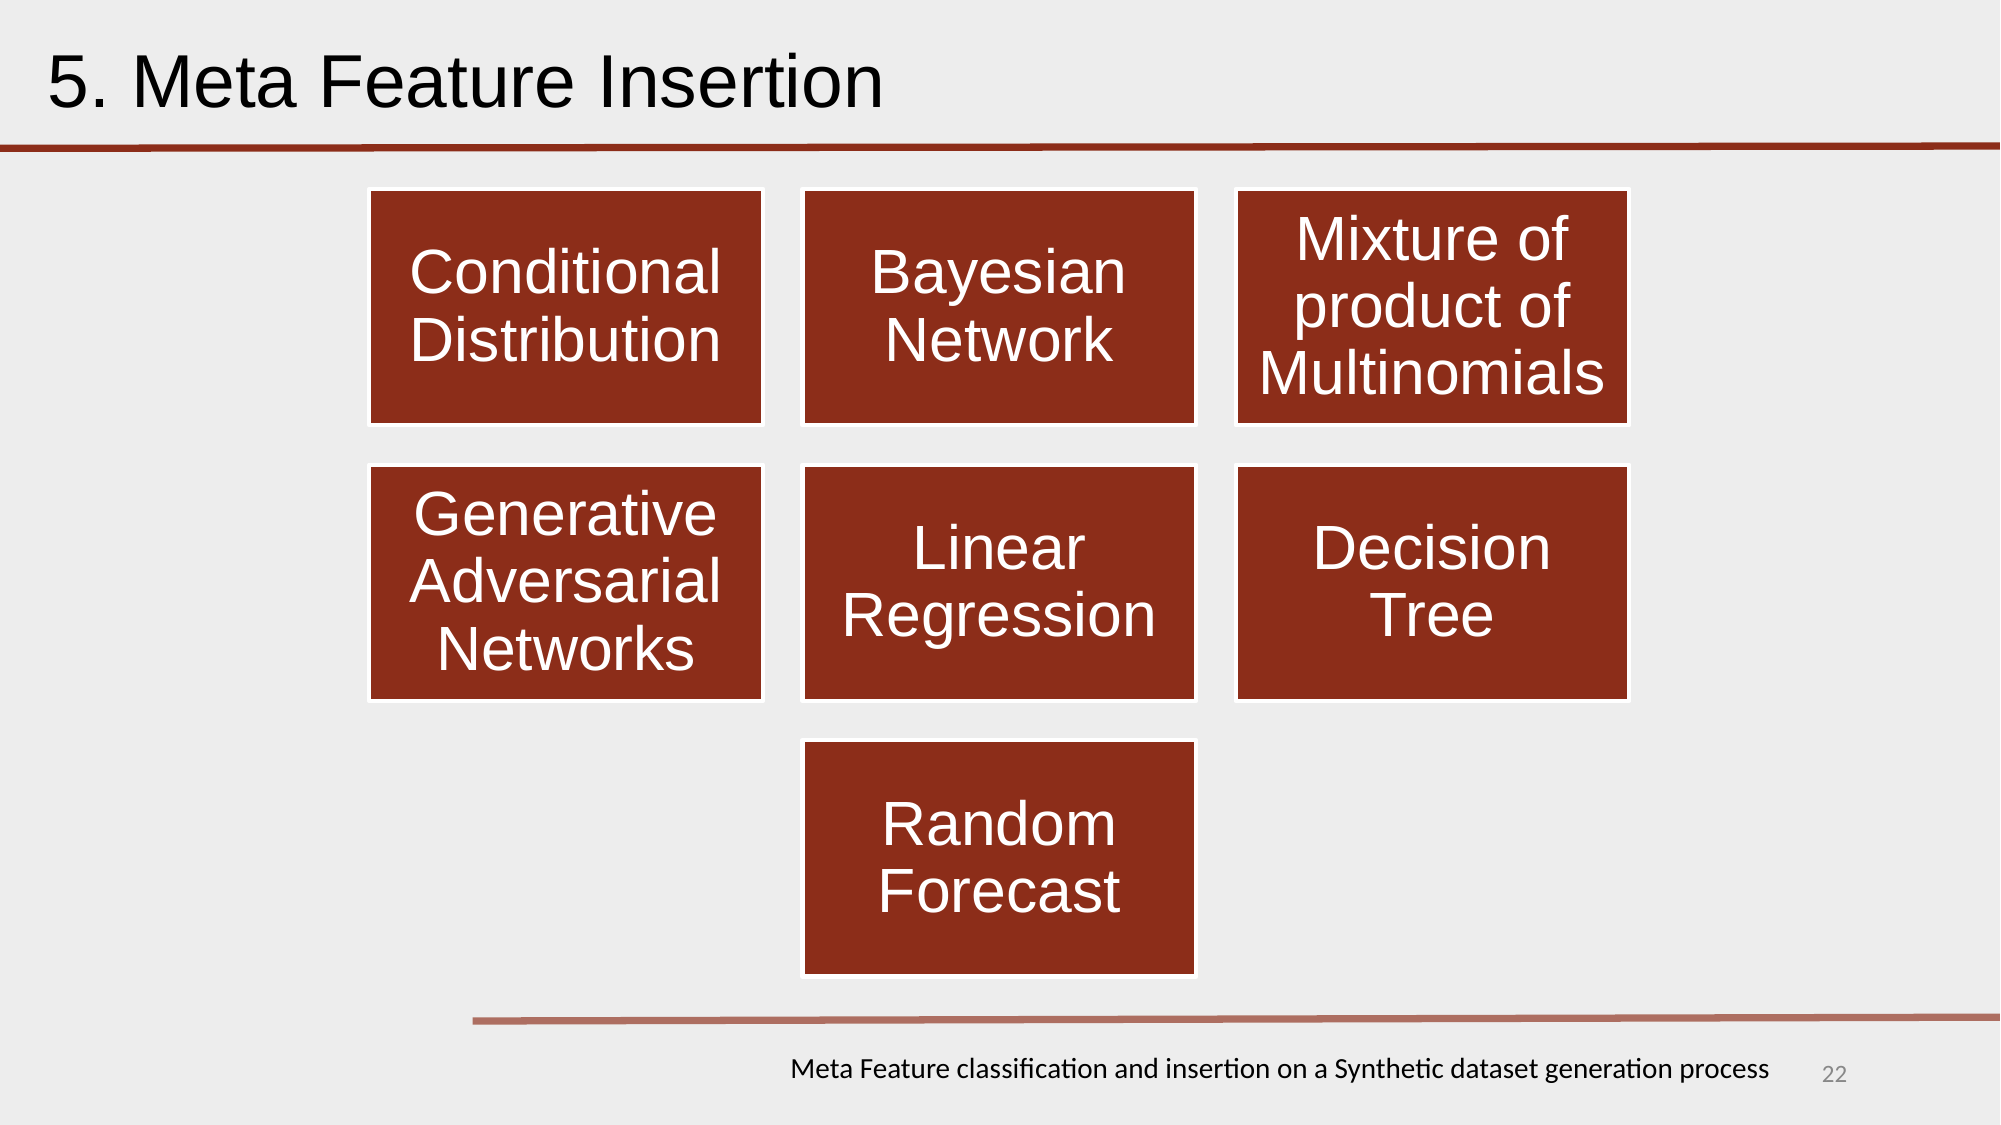

5. Meta Feature Insertion

Conditional Distribution
Bayesian Network
Mixture of product of Multinomials
Generative Adversarial Networks
Linear Regression
Decision Tree
Random Forecast
Meta Feature classification and insertion on a Synthetic dataset generation process
22